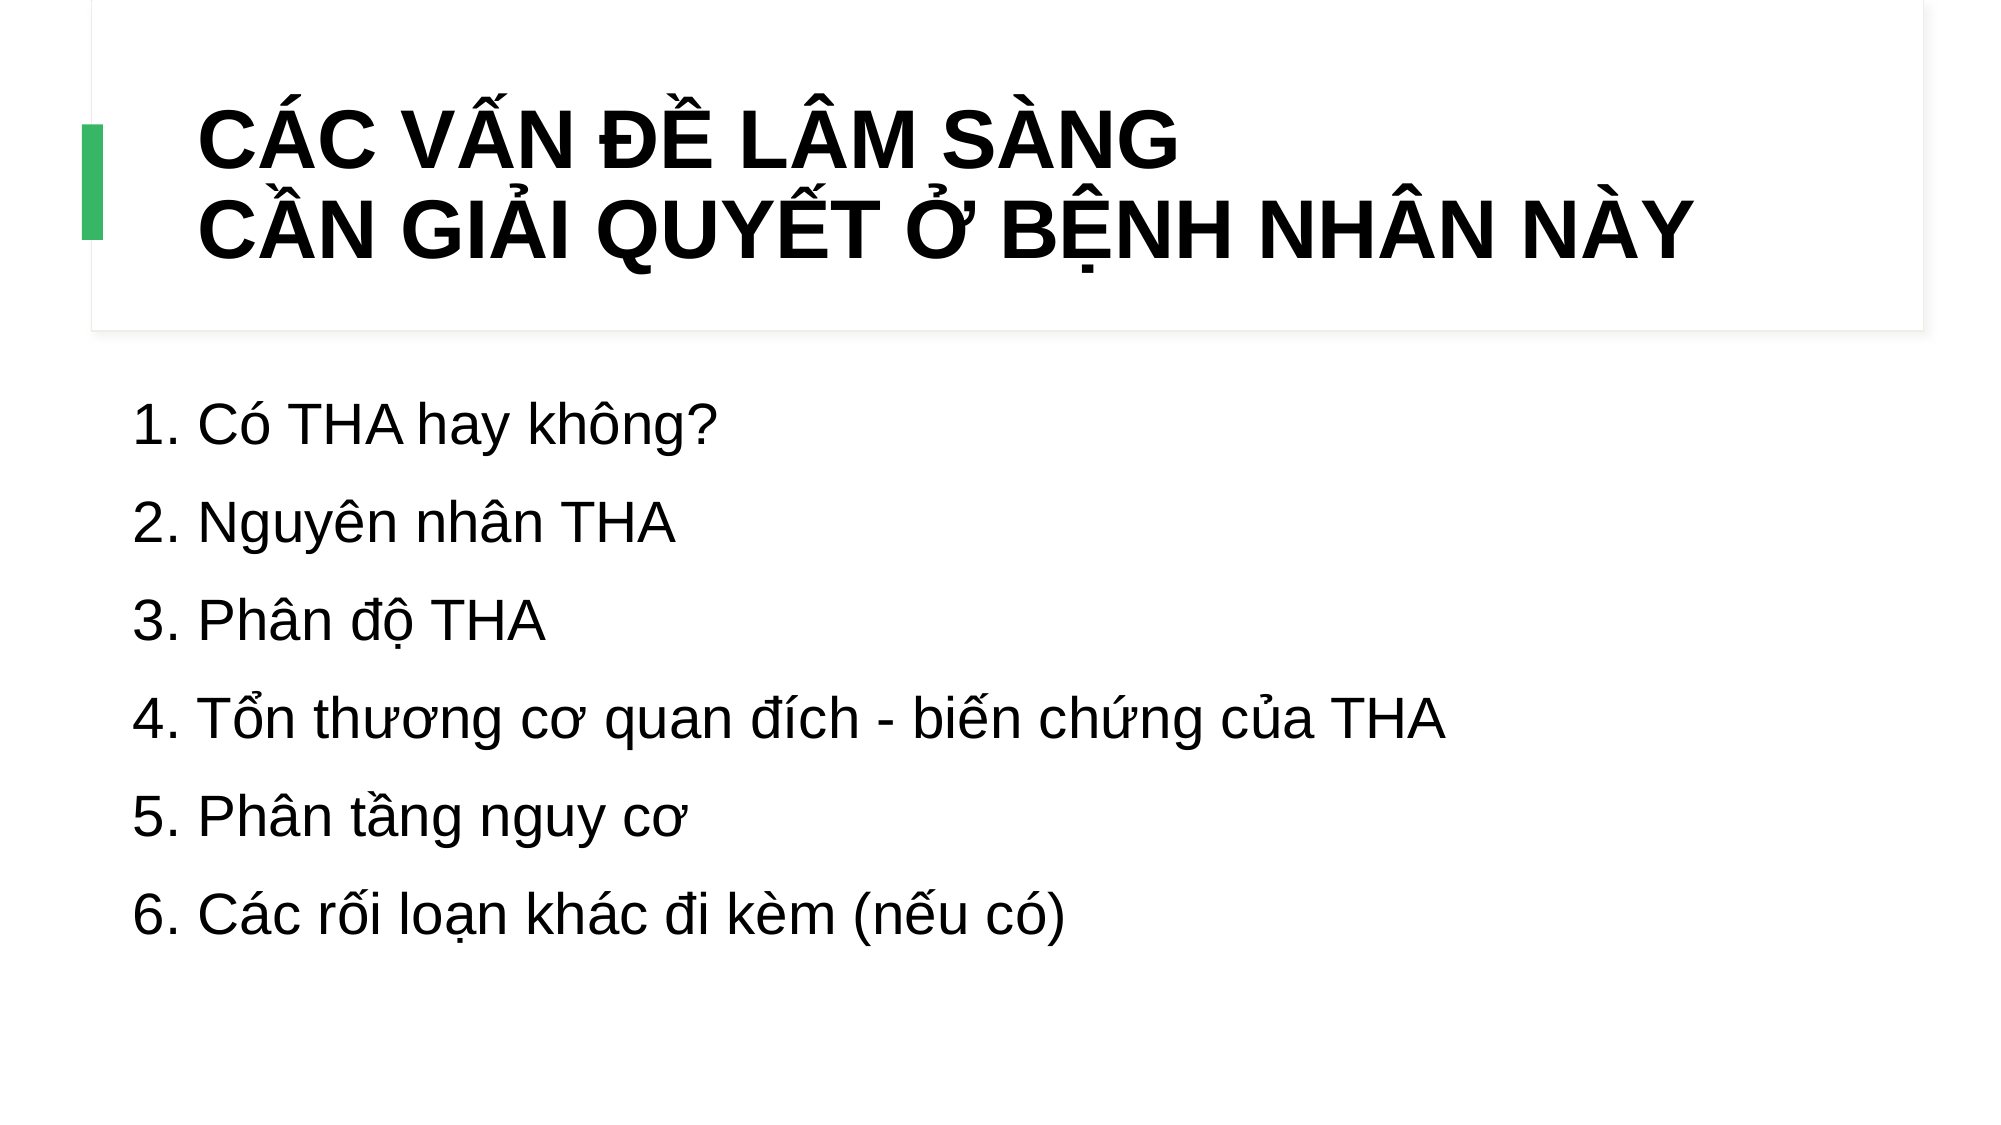

CÁC VẤN ĐỀ LÂM SÀNG
CẦN GIẢI QUYẾT Ở BỆNH NHÂN NÀY

1. Có THA hay không?
2. Nguyên nhân THA
3. Phân độ THA
4. Tổn thương cơ quan đích - biến chứng của THA
5. Phân tầng nguy cơ
6. Các rối loạn khác đi kèm (nếu có)